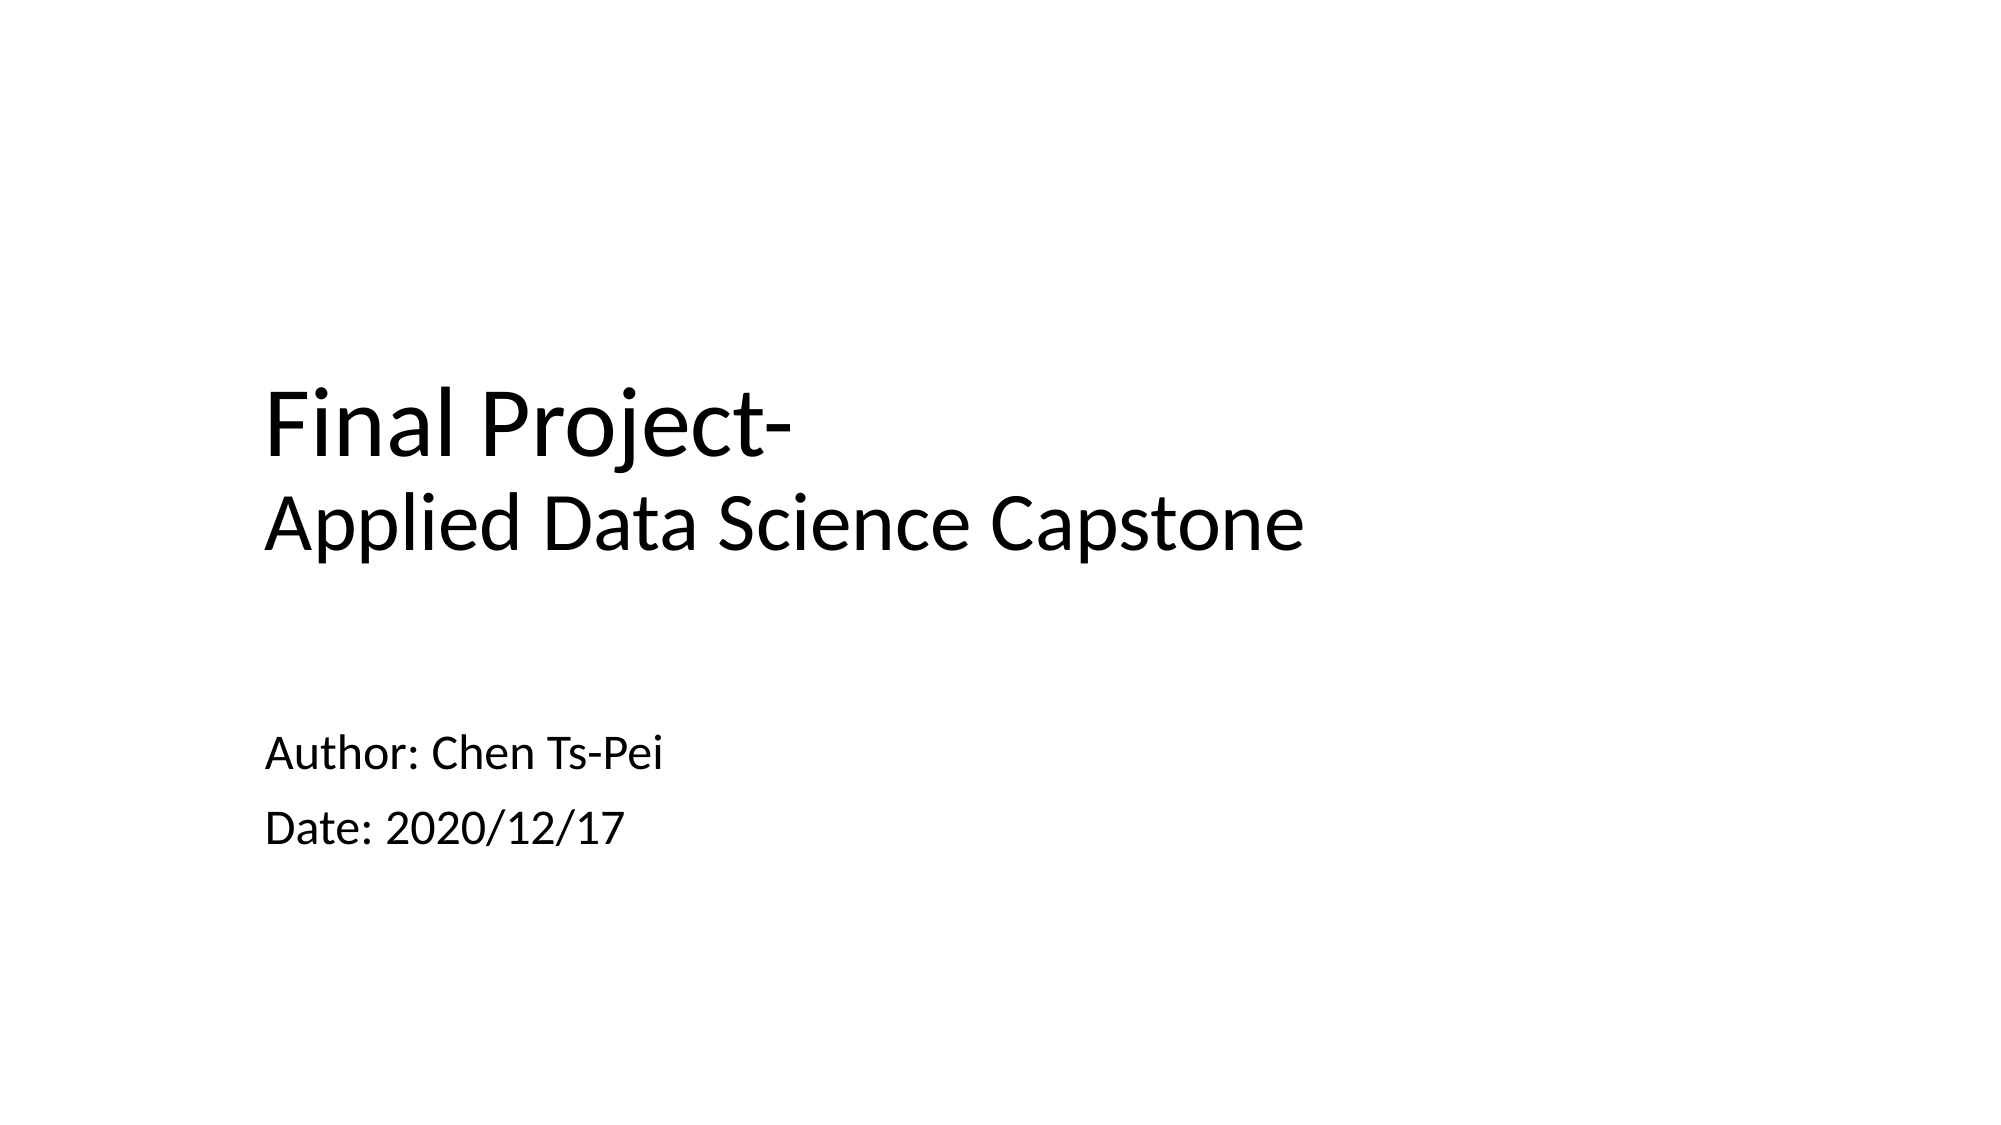

# Final Project- Applied Data Science Capstone
Author: Chen Ts-Pei
Date: 2020/12/17